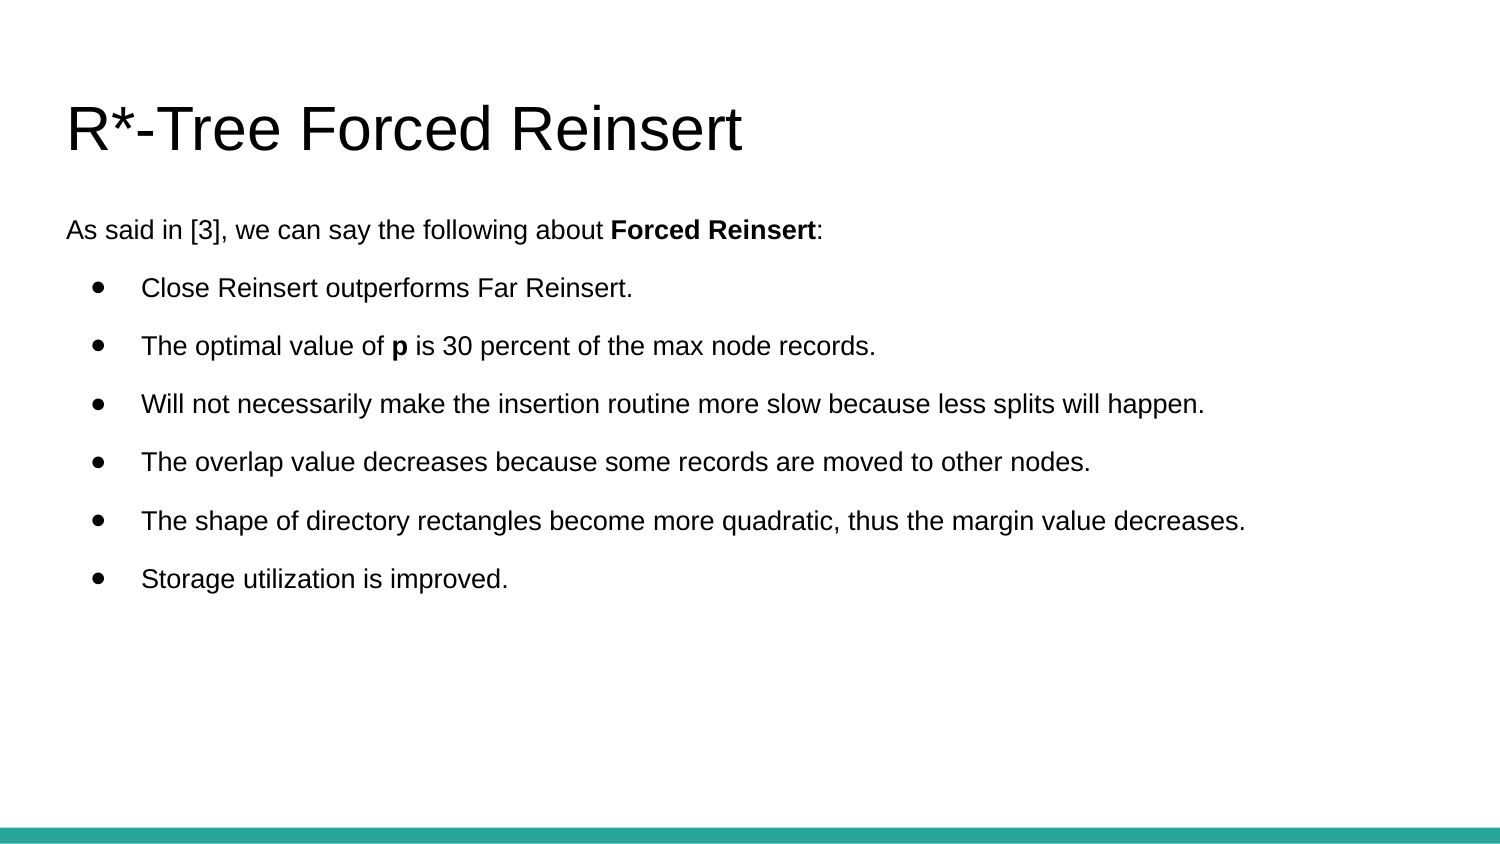

# R*-Tree Forced Reinsert
As said in [3], we can say the following about Forced Reinsert:
Close Reinsert outperforms Far Reinsert.
The optimal value of p is 30 percent of the max node records.
Will not necessarily make the insertion routine more slow because less splits will happen.
The overlap value decreases because some records are moved to other nodes.
The shape of directory rectangles become more quadratic, thus the margin value decreases.
Storage utilization is improved.